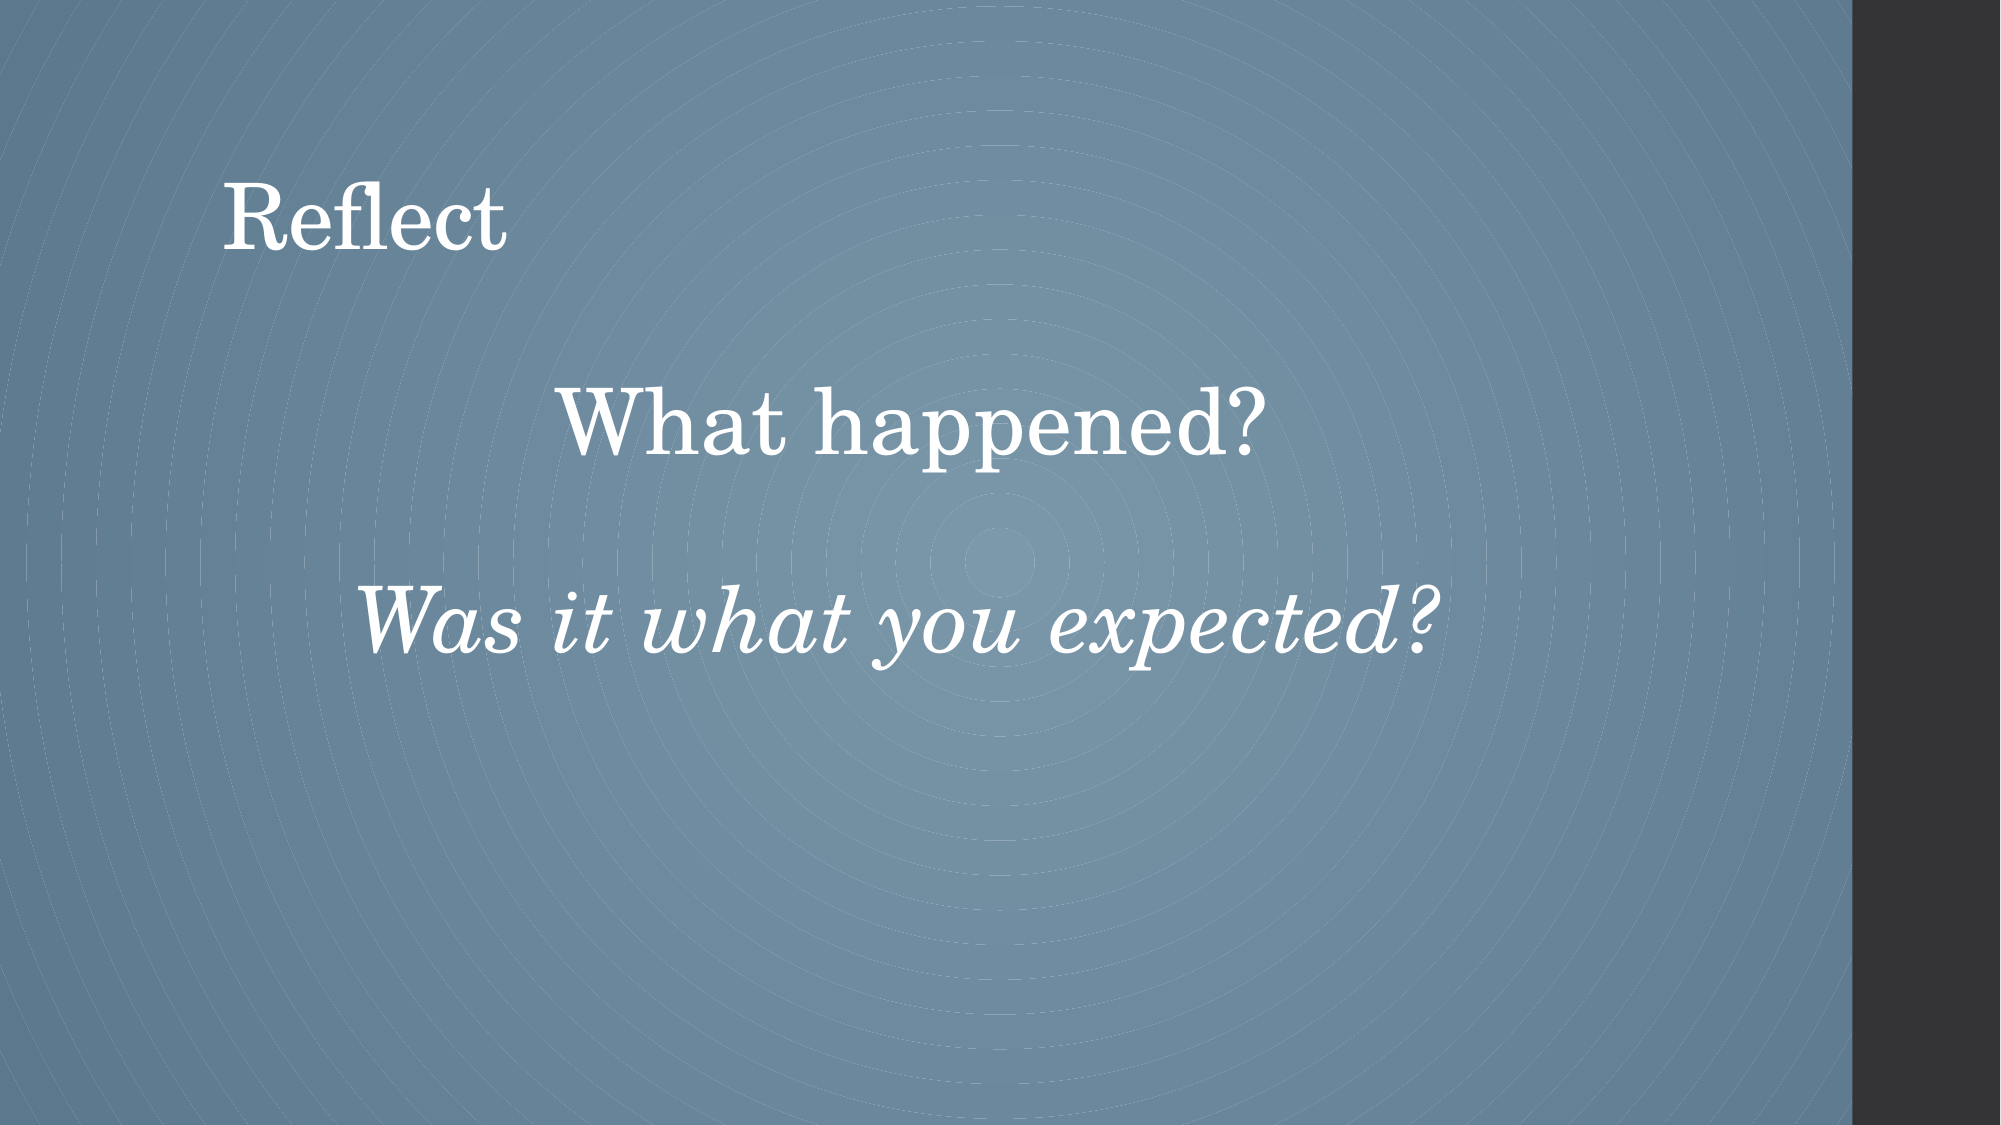

# Reflect
What happened?
Was it what you expected?